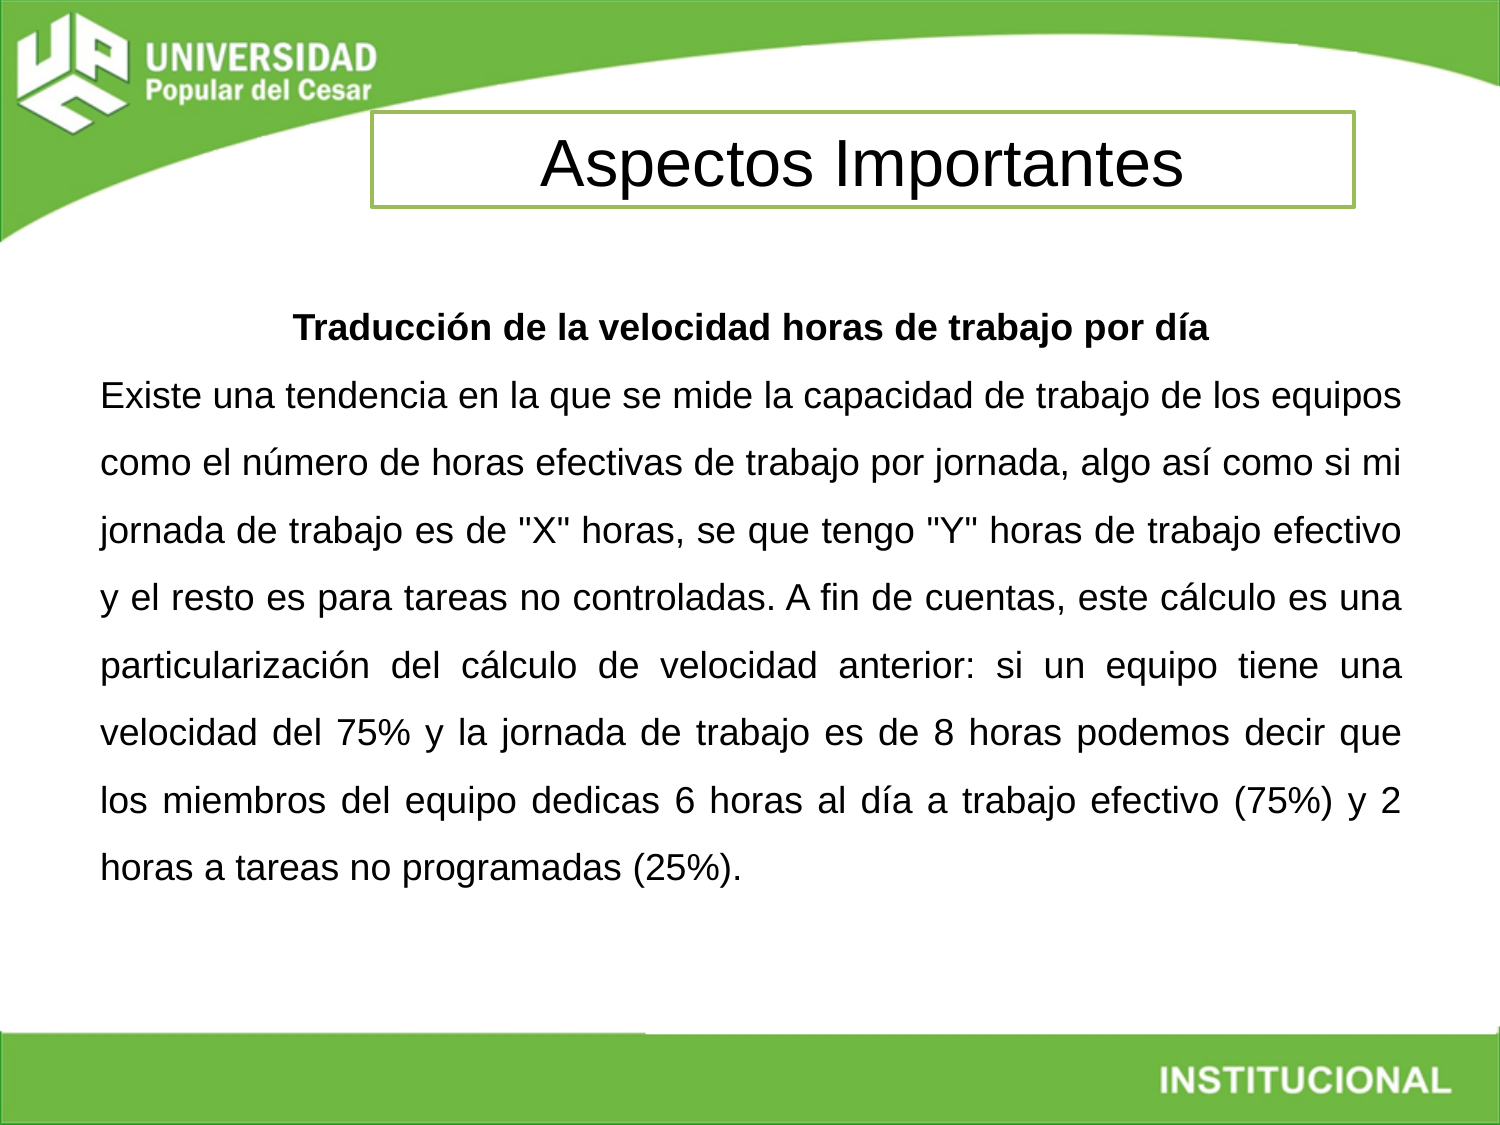

Aspectos Importantes

Traducción de la velocidad horas de trabajo por día
Existe una tendencia en la que se mide la capacidad de trabajo de los equipos como el número de horas efectivas de trabajo por jornada, algo así como si mi jornada de trabajo es de "X" horas, se que tengo "Y" horas de trabajo efectivo y el resto es para tareas no controladas. A fin de cuentas, este cálculo es una particularización del cálculo de velocidad anterior: si un equipo tiene una velocidad del 75% y la jornada de trabajo es de 8 horas podemos decir que los miembros del equipo dedicas 6 horas al día a trabajo efectivo (75%) y 2 horas a tareas no programadas (25%).